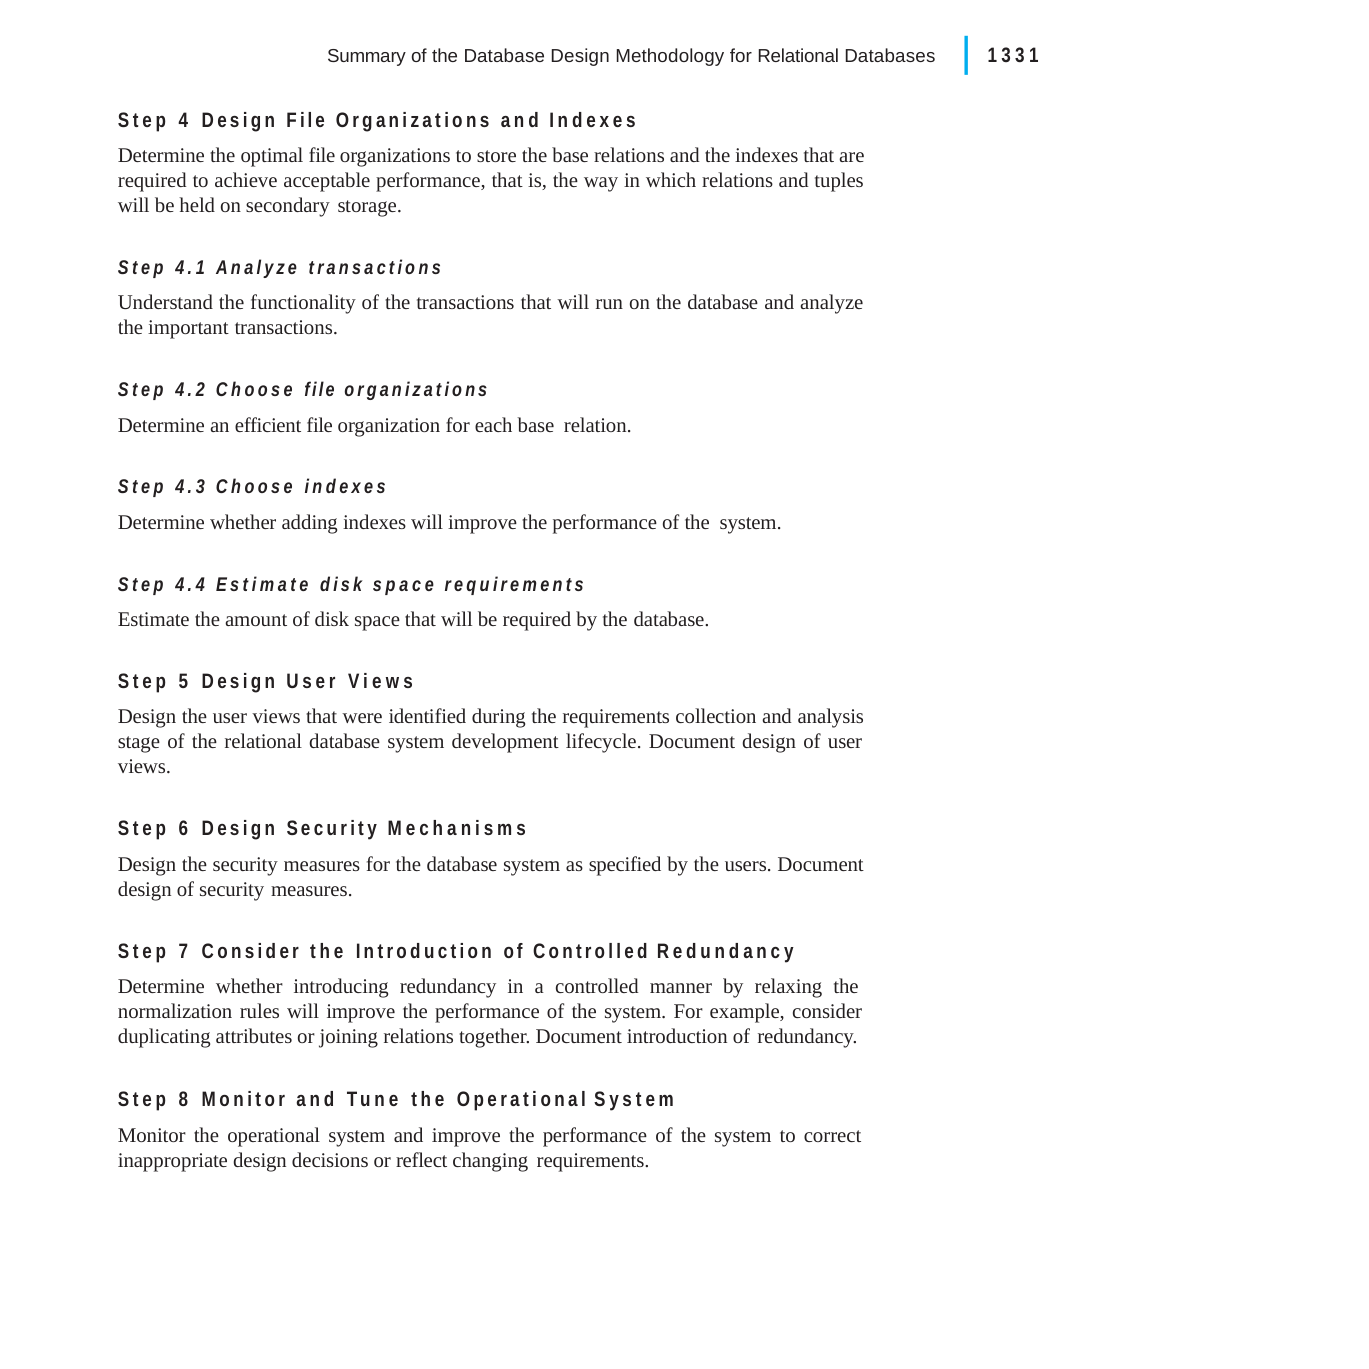

|
1331
Summary of the Database Design Methodology for Relational Databases
Step 4 Design File Organizations and Indexes
Determine the optimal file organizations to store the base relations and the indexes that are  required to achieve acceptable performance, that is, the way in which relations and tuples  will be held on secondary storage.

Step 4.1 Analyze transactions
Understand the functionality of the transactions that will run on the database and analyze  the important transactions.

Step 4.2 Choose file organizations
Determine an efficient file organization for each base relation.

Step 4.3 Choose indexes
Determine whether adding indexes will improve the performance of the system.

Step 4.4 Estimate disk space requirements
Estimate the amount of disk space that will be required by the database.

Step 5 Design User Views
Design the user views that were identified during the requirements collection and analysis  stage of the relational database system development lifecycle. Document design of user  views.

Step 6 Design Security Mechanisms
Design the security measures for the database system as specified by the users. Document  design of security measures.

Step 7 Consider the Introduction of Controlled Redundancy
Determine whether introducing redundancy in a controlled manner by relaxing the  normalization rules will improve the performance of the system. For example, consider  duplicating attributes or joining relations together. Document introduction of redundancy.

Step 8 Monitor and Tune the Operational System
Monitor the operational system and improve the performance of the system to correct  inappropriate design decisions or reflect changing requirements.